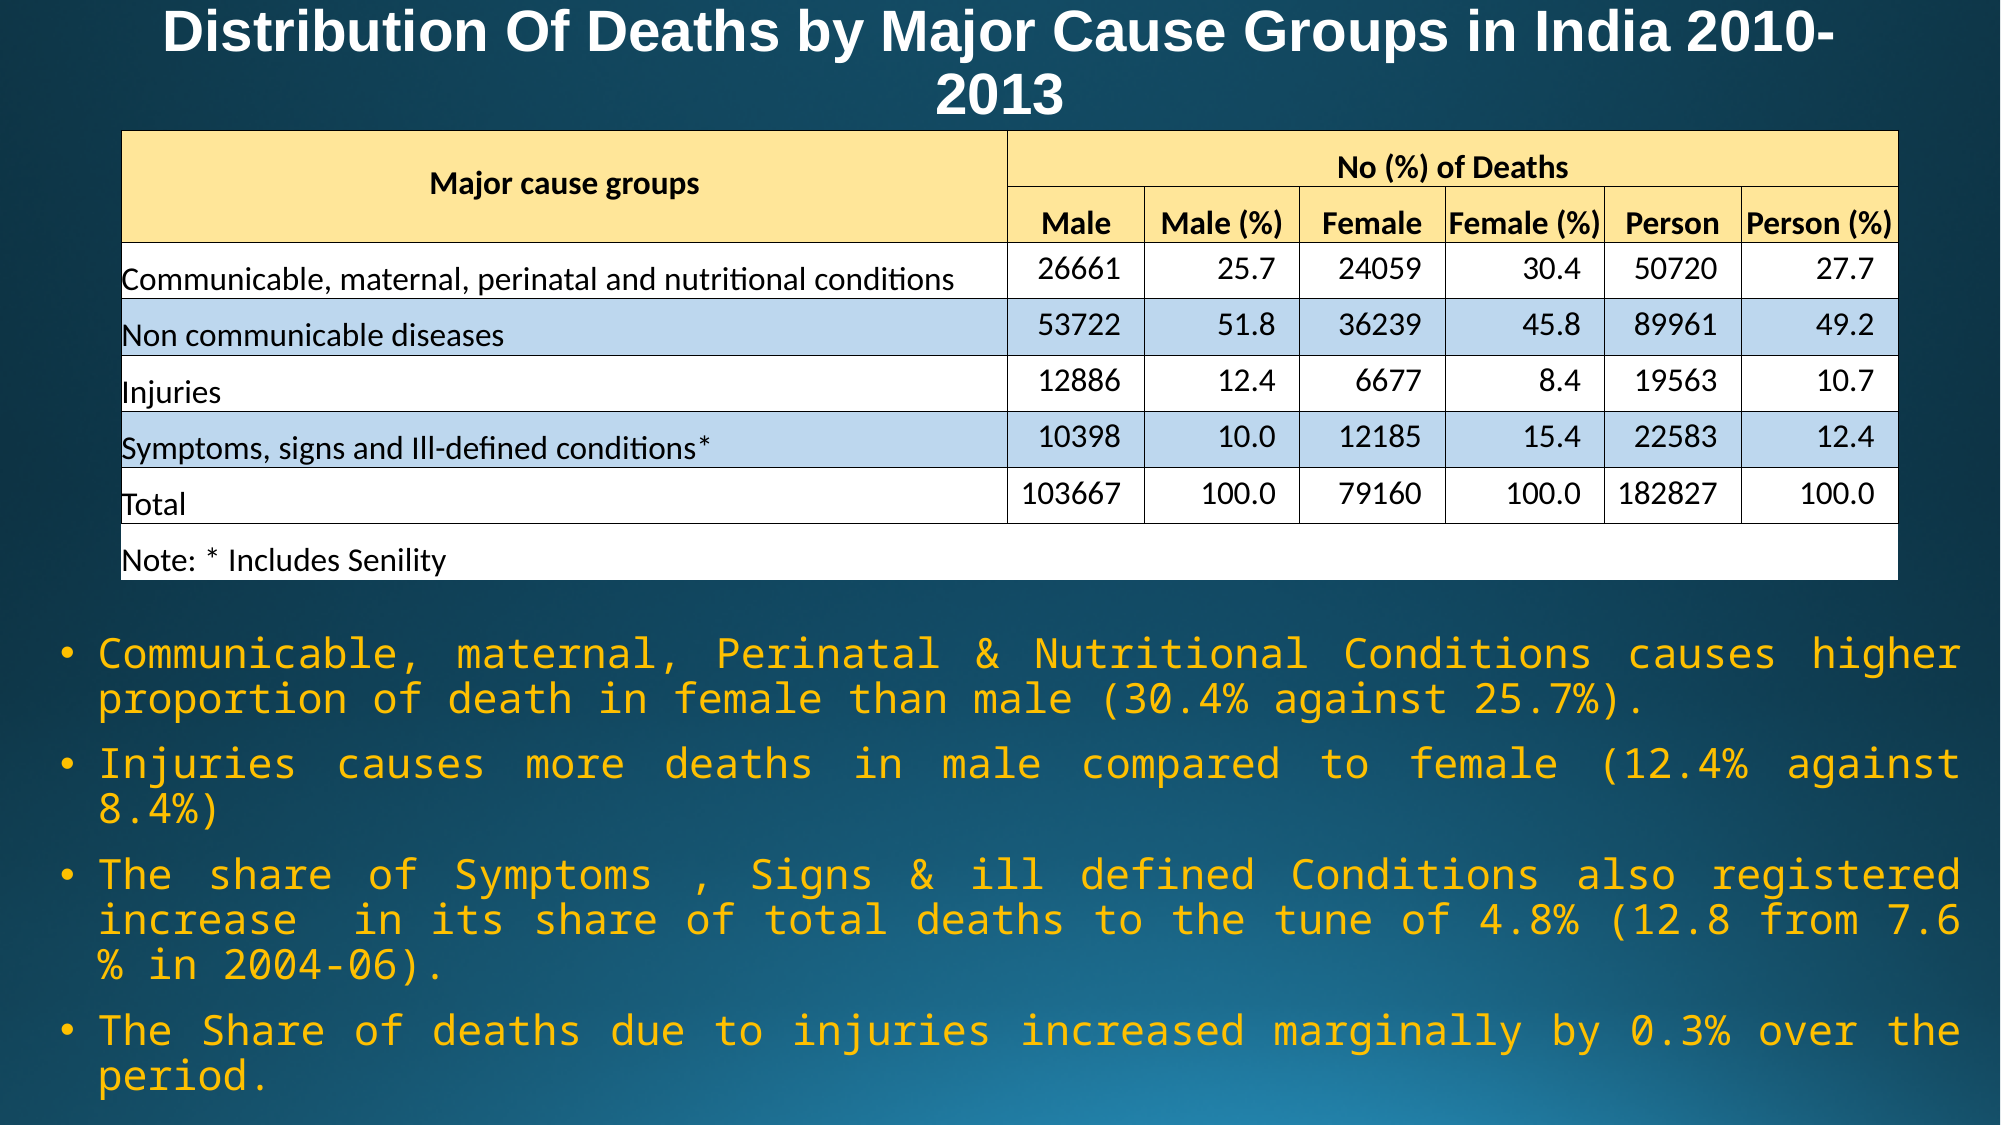

# Distribution Of Deaths by Major Cause Groups in India 2010-2013
| Major cause groups | No (%) of Deaths |  |  |  |  |  |
| --- | --- | --- | --- | --- | --- | --- |
|  | Male | Male (%) | Female | Female (%) | Person | Person (%) |
| Communicable, maternal, perinatal and nutritional conditions | 26661 | 25.7 | 24059 | 30.4 | 50720 | 27.7 |
| Non communicable diseases | 53722 | 51.8 | 36239 | 45.8 | 89961 | 49.2 |
| Injuries | 12886 | 12.4 | 6677 | 8.4 | 19563 | 10.7 |
| Symptoms, signs and Ill-defined conditions\* | 10398 | 10.0 | 12185 | 15.4 | 22583 | 12.4 |
| Total | 103667 | 100.0 | 79160 | 100.0 | 182827 | 100.0 |
| Note: \* Includes Senility |  |  |  |  |  |  |
Communicable, maternal, Perinatal & Nutritional Conditions causes higher proportion of death in female than male (30.4% against 25.7%).
Injuries causes more deaths in male compared to female (12.4% against 8.4%)
The share of Symptoms , Signs & ill defined Conditions also registered increase  in its share of total deaths to the tune of 4.8% (12.8 from 7.6 % in 2004-06).
The Share of deaths due to injuries increased marginally by 0.3% over the period.